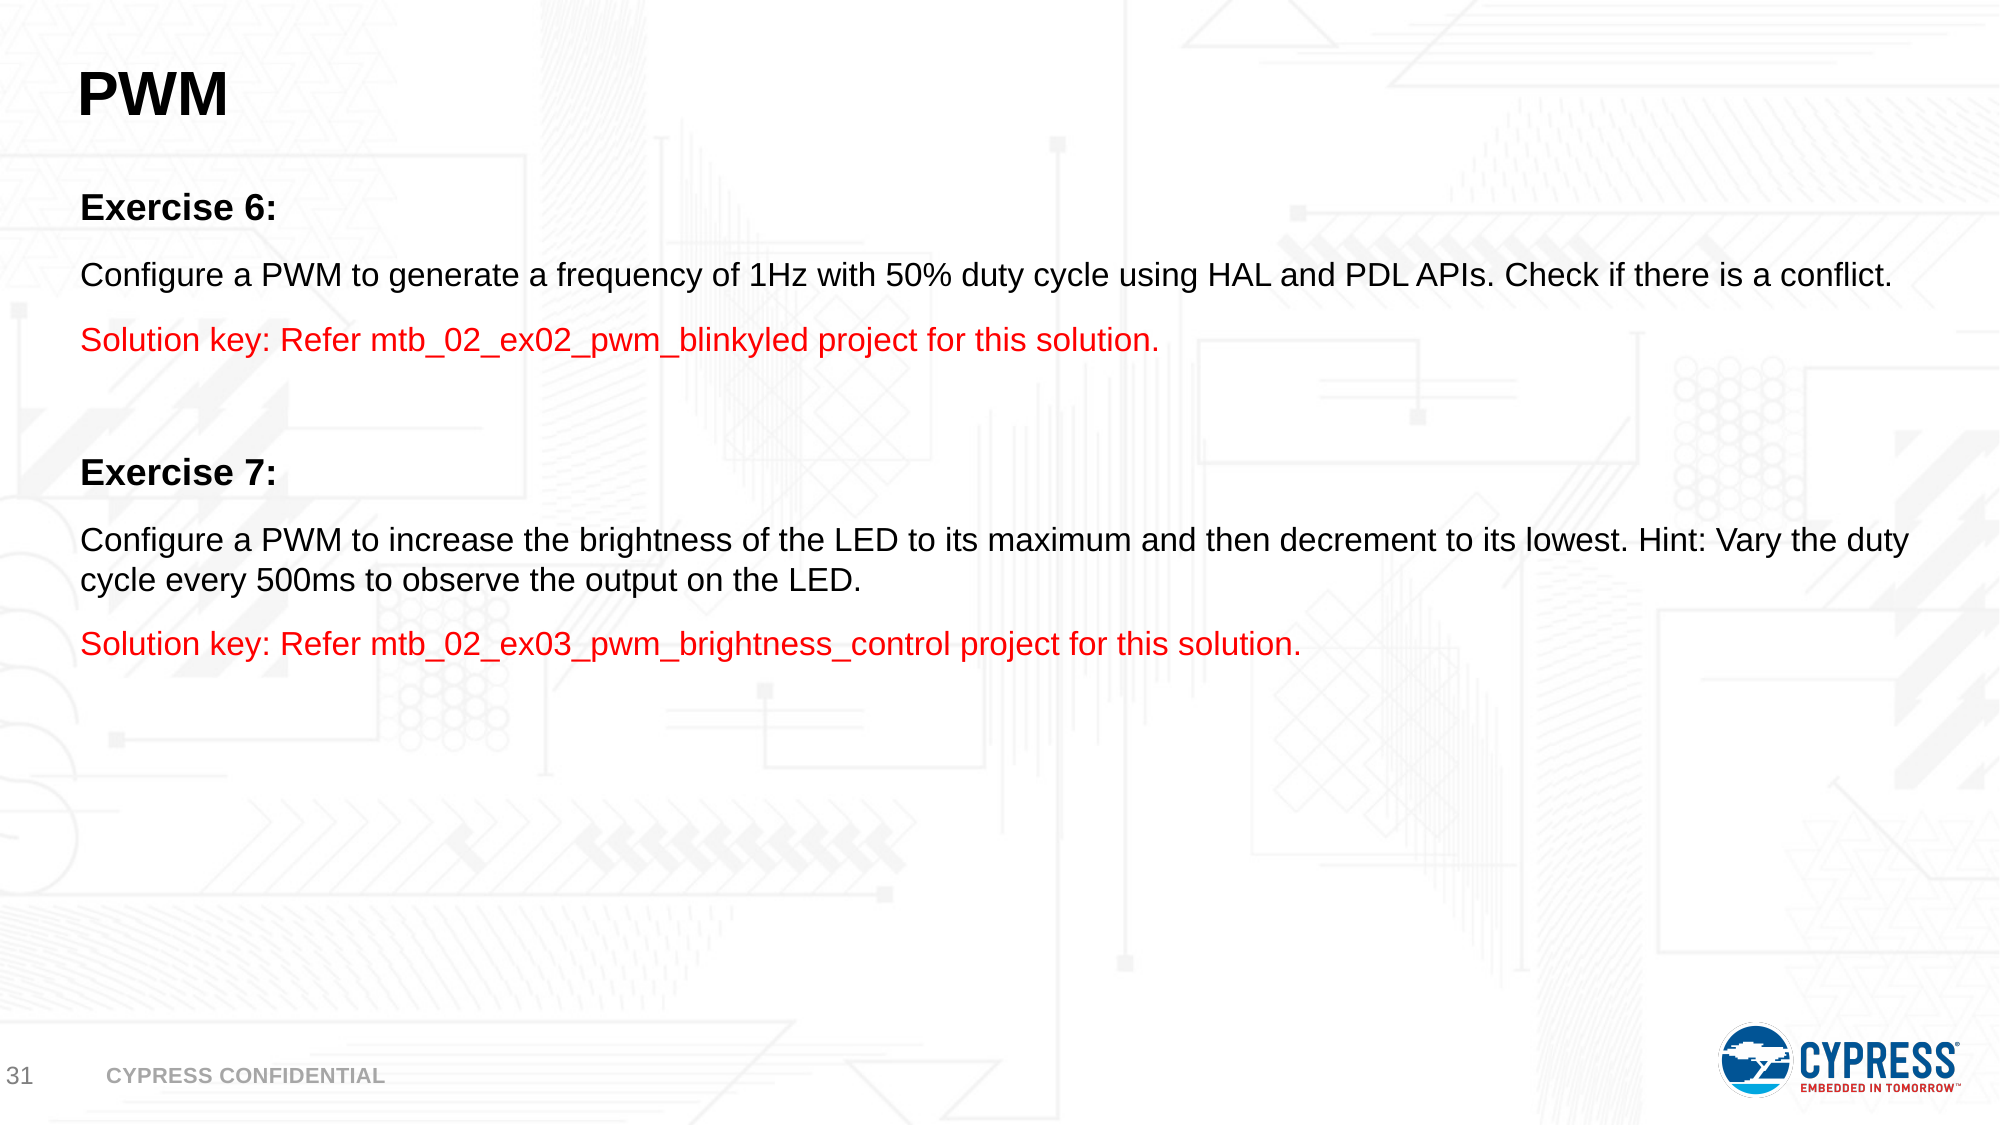

# PWM
Exercise 6:
Configure a PWM to generate a frequency of 1Hz with 50% duty cycle using HAL and PDL APIs. Check if there is a conflict.
Solution key: Refer mtb_02_ex02_pwm_blinkyled project for this solution.

Exercise 7:
Configure a PWM to increase the brightness of the LED to its maximum and then decrement to its lowest. Hint: Vary the duty cycle every 500ms to observe the output on the LED.
Solution key: Refer mtb_02_ex03_pwm_brightness_control project for this solution.